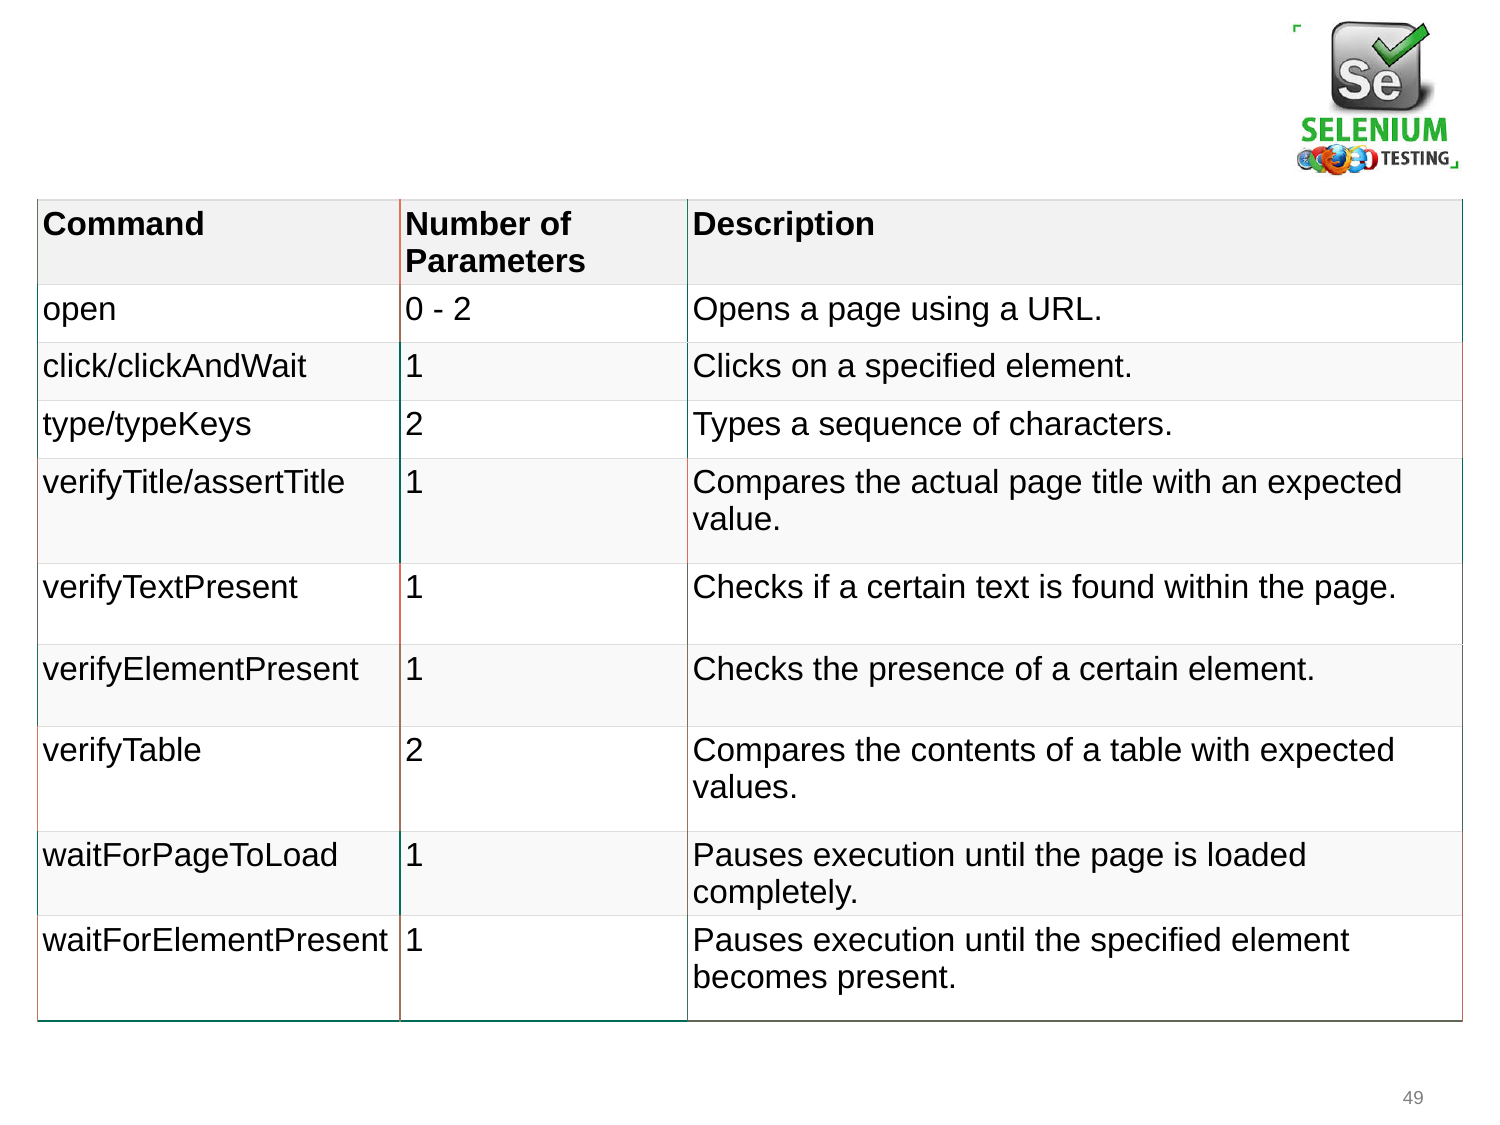

| Command | Number of Parameters | Description |
| --- | --- | --- |
| open | 0 - 2 | Opens a page using a URL. |
| click/clickAndWait | 1 | Clicks on a specified element. |
| type/typeKeys | 2 | Types a sequence of characters. |
| verifyTitle/assertTitle | 1 | Compares the actual page title with an expected value. |
| verifyTextPresent | 1 | Checks if a certain text is found within the page. |
| verifyElementPresent | 1 | Checks the presence of a certain element. |
| verifyTable | 2 | Compares the contents of a table with expected values. |
| waitForPageToLoad | 1 | Pauses execution until the page is loaded completely. |
| waitForElementPresent | 1 | Pauses execution until the specified element becomes present. |